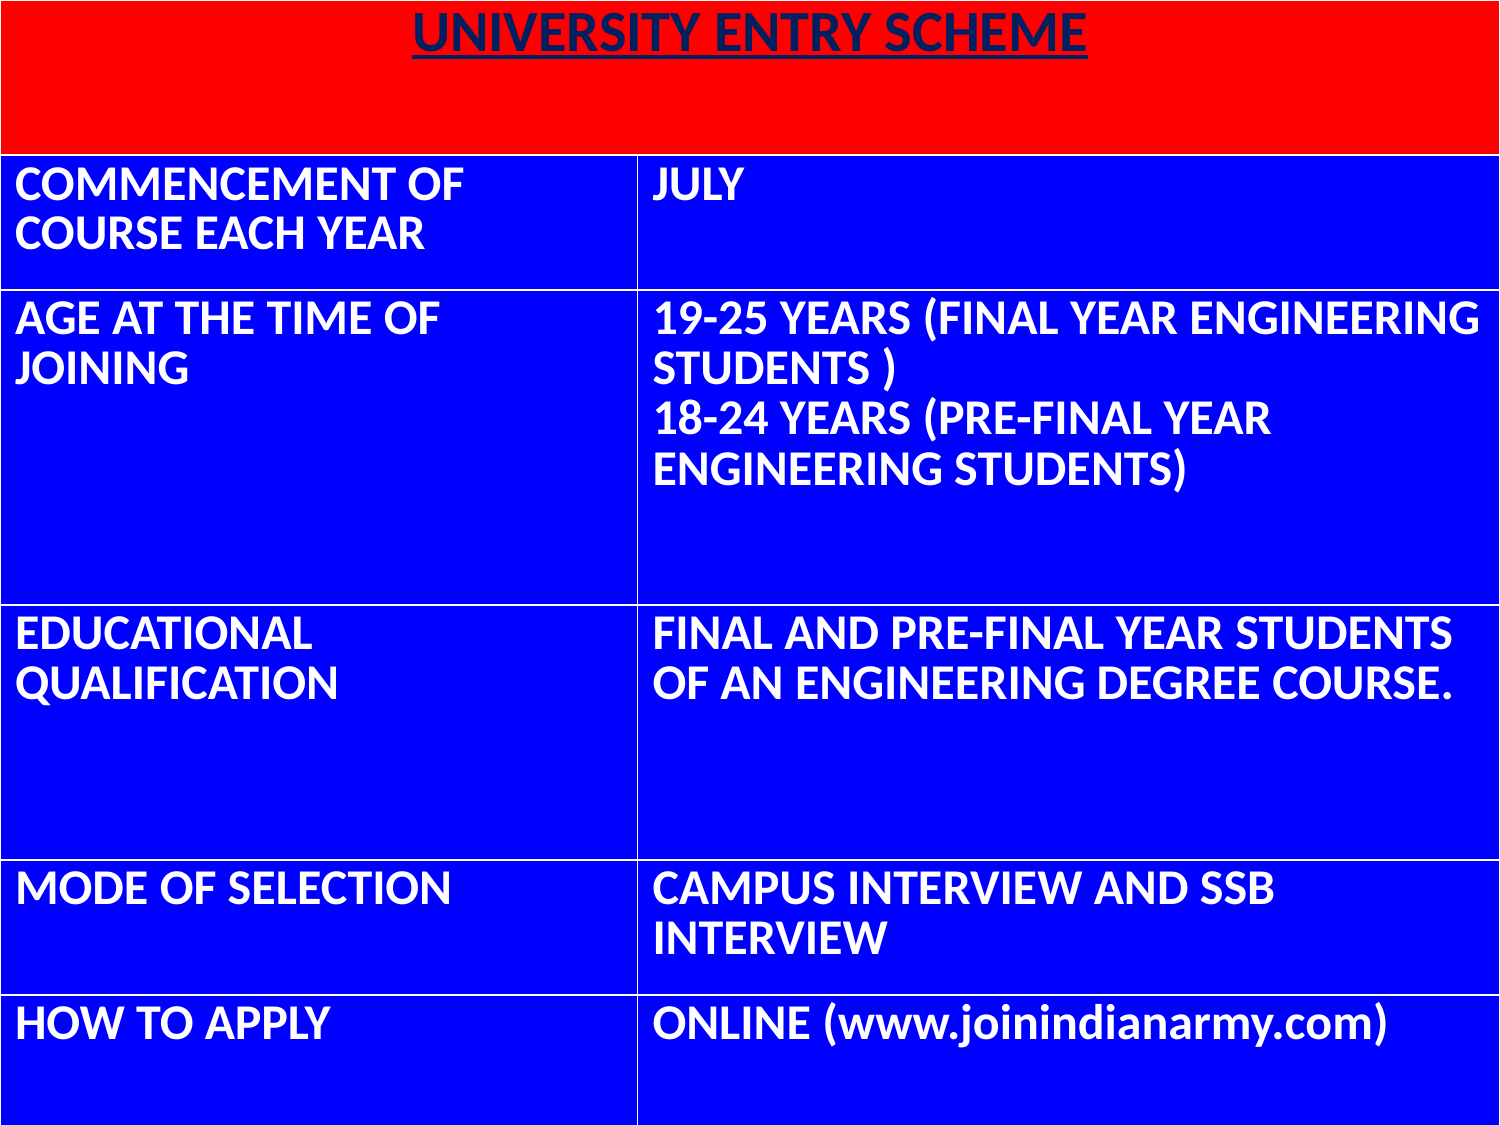

| UNIVERSITY ENTRY SCHEME |  |
| --- | --- |
| COMMENCEMENT OF COURSE EACH YEAR | JULY |
| AGE AT THE TIME OF JOINING | 19-25 YEARS (FINAL YEAR ENGINEERING STUDENTS ) 18-24 YEARS (PRE-FINAL YEAR ENGINEERING STUDENTS) |
| EDUCATIONAL QUALIFICATION | FINAL AND PRE-FINAL YEAR STUDENTS OF AN ENGINEERING DEGREE COURSE. |
| MODE OF SELECTION | CAMPUS INTERVIEW AND SSB INTERVIEW |
| HOW TO APPLY | ONLINE (www.joinindianarmy.com) |